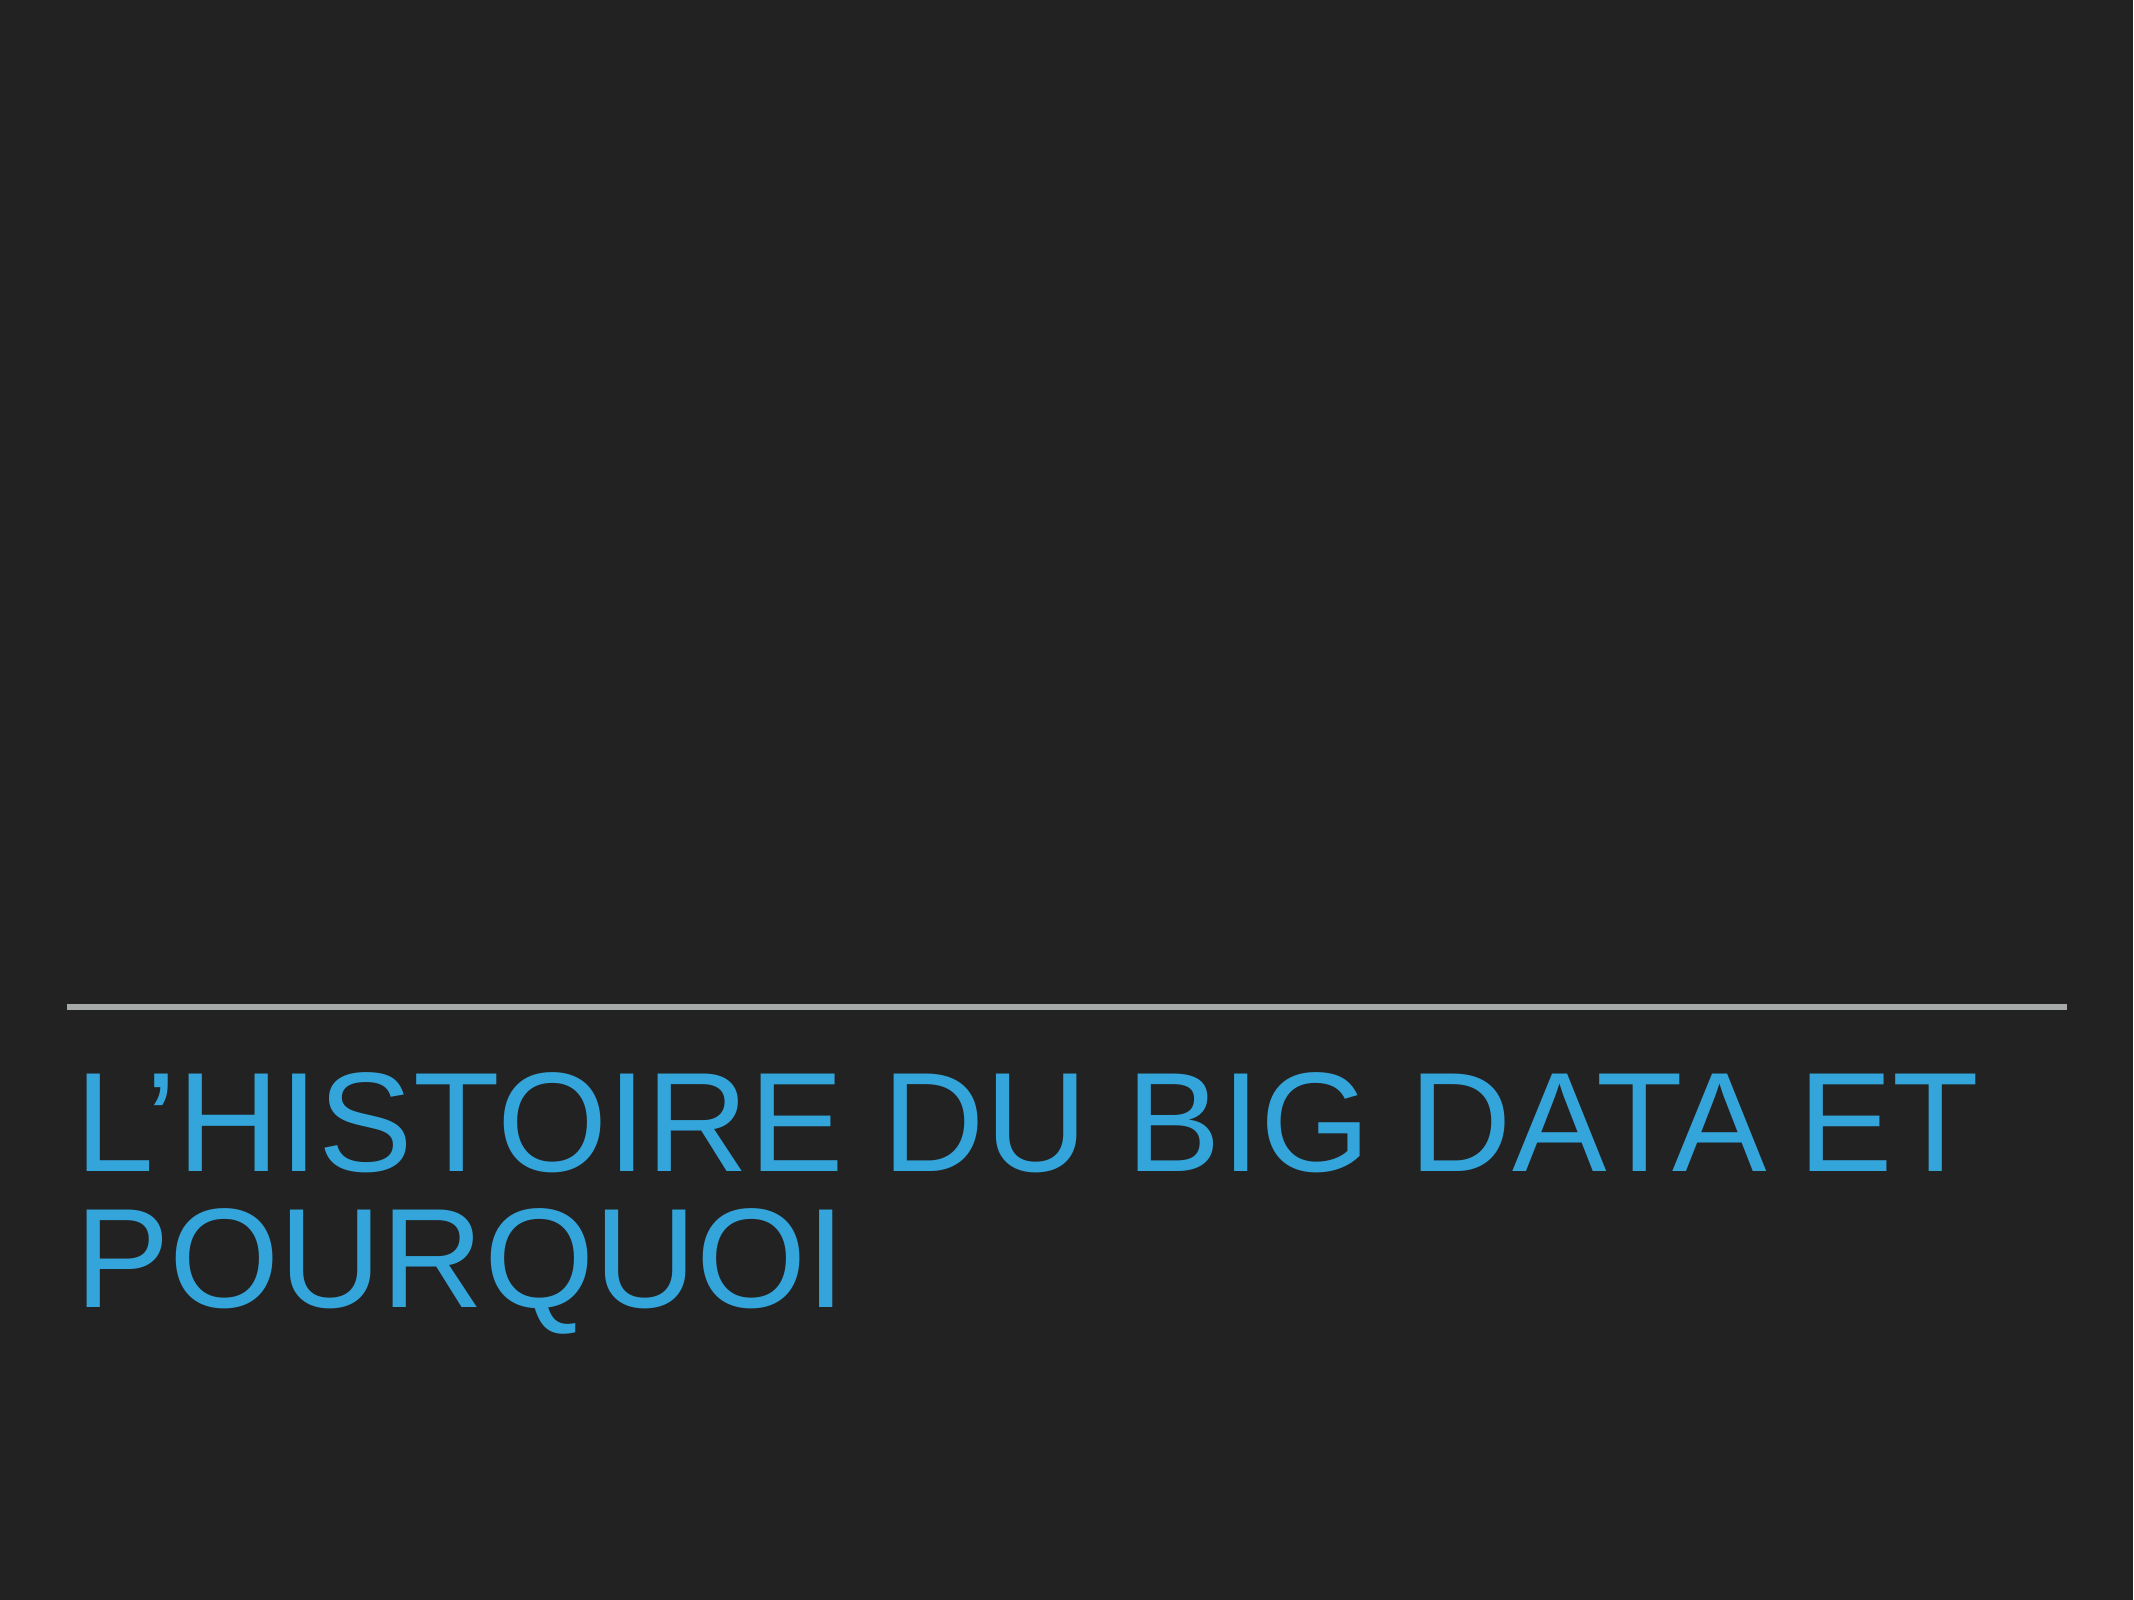

# L’histoire du big data et pourquoi